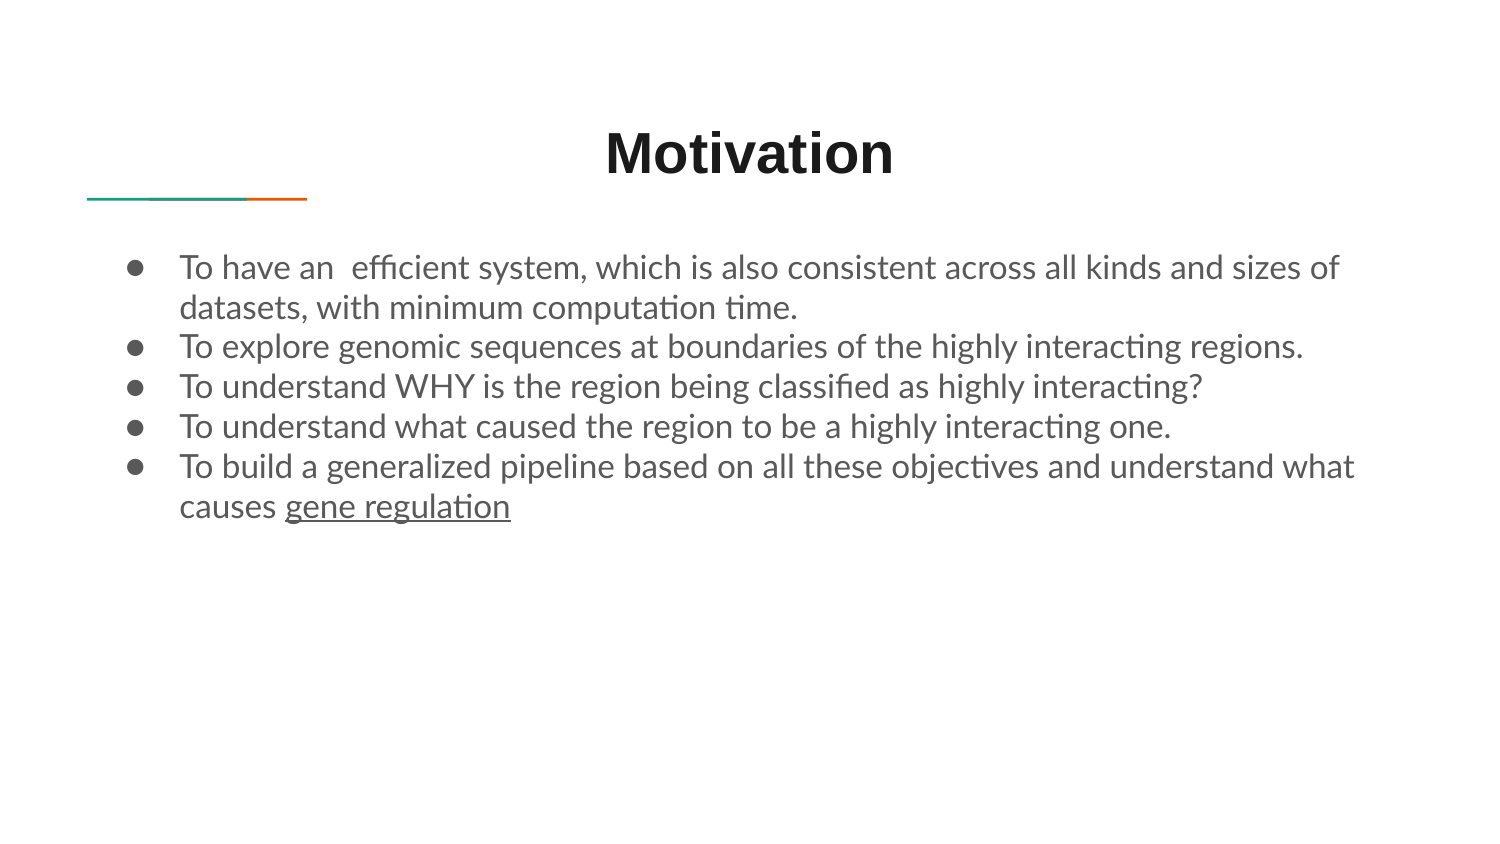

# Motivation
To have an  efficient system, which is also consistent across all kinds and sizes of datasets, with minimum computation time.
To explore genomic sequences at boundaries of the highly interacting regions.
To understand WHY is the region being classified as highly interacting?
To understand what caused the region to be a highly interacting one.
To build a generalized pipeline based on all these objectives and understand what causes gene regulation